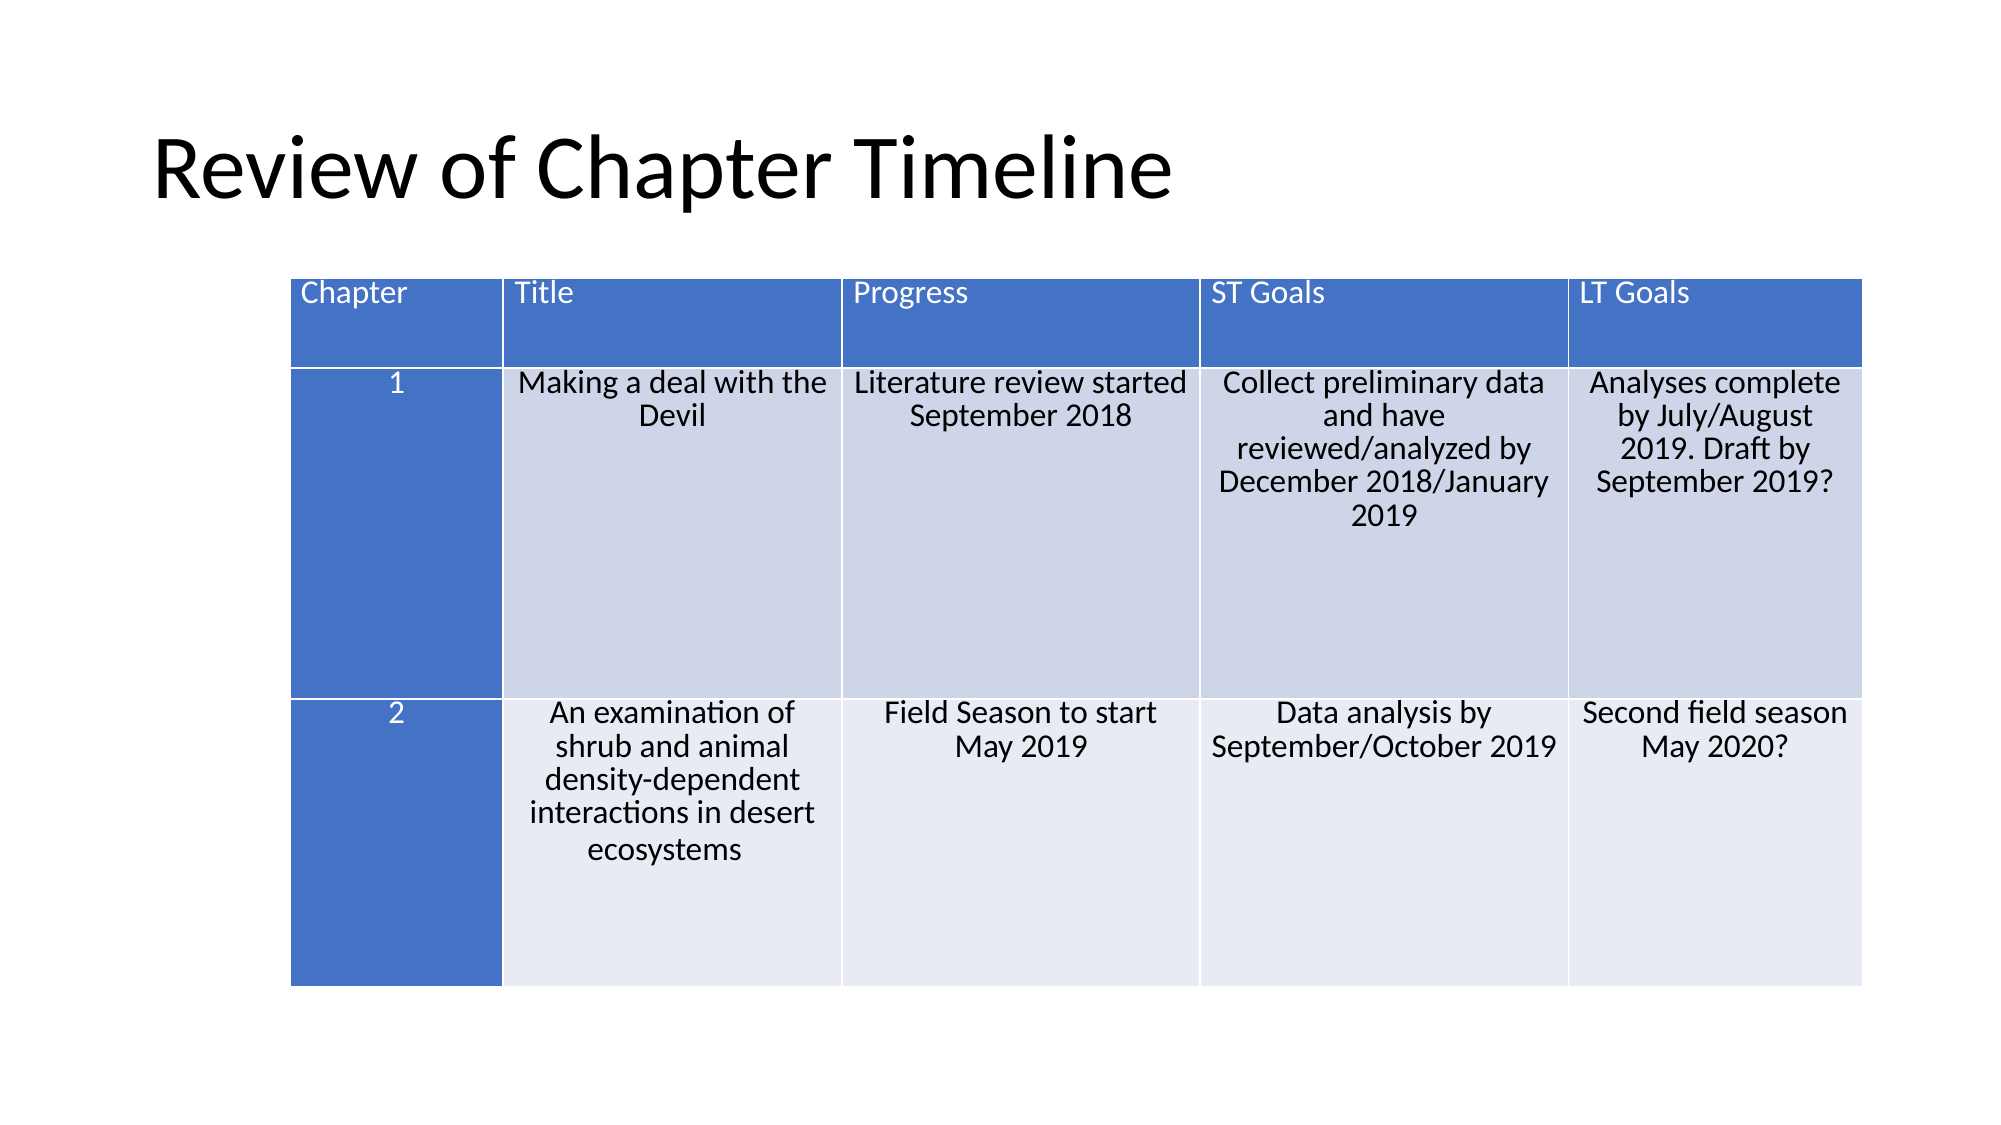

# Review of Chapter Timeline
| Chapter | Title | Progress | ST Goals | LT Goals |
| --- | --- | --- | --- | --- |
| 1 | Making a deal with the Devil | Literature review started September 2018 | Collect preliminary data and have reviewed/analyzed by December 2018/January 2019 | Analyses complete by July/August 2019. Draft by September 2019? |
| 2 | An examination of shrub and animal density-dependent interactions in desert ecosystems | Field Season to start May 2019 | Data analysis by September/October 2019 | Second field season May 2020? |